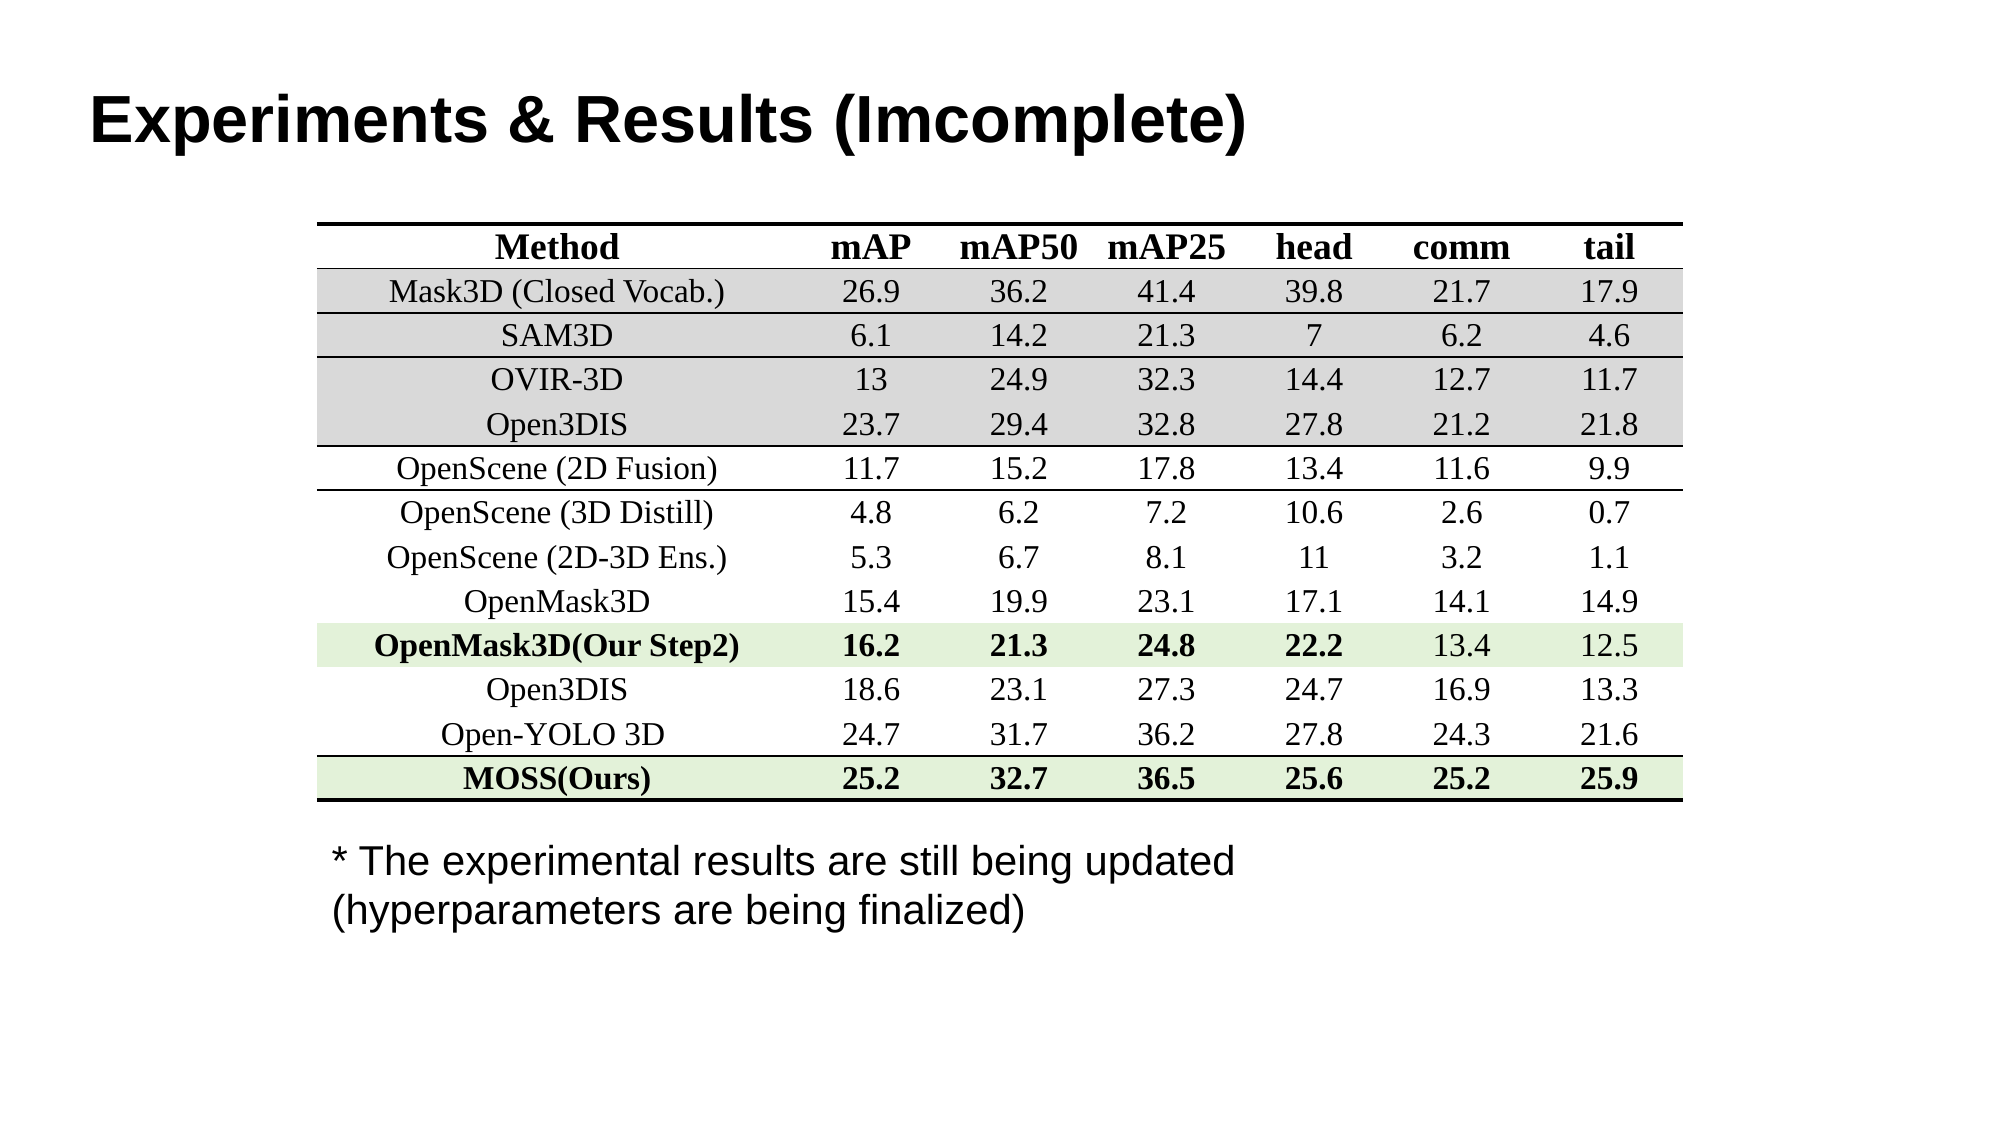

Experiments & Results (Imcomplete)
| Method | mAP | mAP50 | mAP25 | head | comm | tail |
| --- | --- | --- | --- | --- | --- | --- |
| Mask3D (Closed Vocab.) | 26.9 | 36.2 | 41.4 | 39.8 | 21.7 | 17.9 |
| SAM3D | 6.1 | 14.2 | 21.3 | 7 | 6.2 | 4.6 |
| OVIR-3D | 13 | 24.9 | 32.3 | 14.4 | 12.7 | 11.7 |
| Open3DIS | 23.7 | 29.4 | 32.8 | 27.8 | 21.2 | 21.8 |
| OpenScene (2D Fusion) | 11.7 | 15.2 | 17.8 | 13.4 | 11.6 | 9.9 |
| OpenScene (3D Distill) | 4.8 | 6.2 | 7.2 | 10.6 | 2.6 | 0.7 |
| OpenScene (2D-3D Ens.) | 5.3 | 6.7 | 8.1 | 11 | 3.2 | 1.1 |
| OpenMask3D | 15.4 | 19.9 | 23.1 | 17.1 | 14.1 | 14.9 |
| OpenMask3D(Our Step2) | 16.2 | 21.3 | 24.8 | 22.2 | 13.4 | 12.5 |
| Open3DIS | 18.6 | 23.1 | 27.3 | 24.7 | 16.9 | 13.3 |
| Open-YOLO 3D | 24.7 | 31.7 | 36.2 | 27.8 | 24.3 | 21.6 |
| MOSS(Ours) | 25.2 | 32.7 | 36.5 | 25.6 | 25.2 | 25.9 |
* The experimental results are still being updated
(hyperparameters are being finalized)